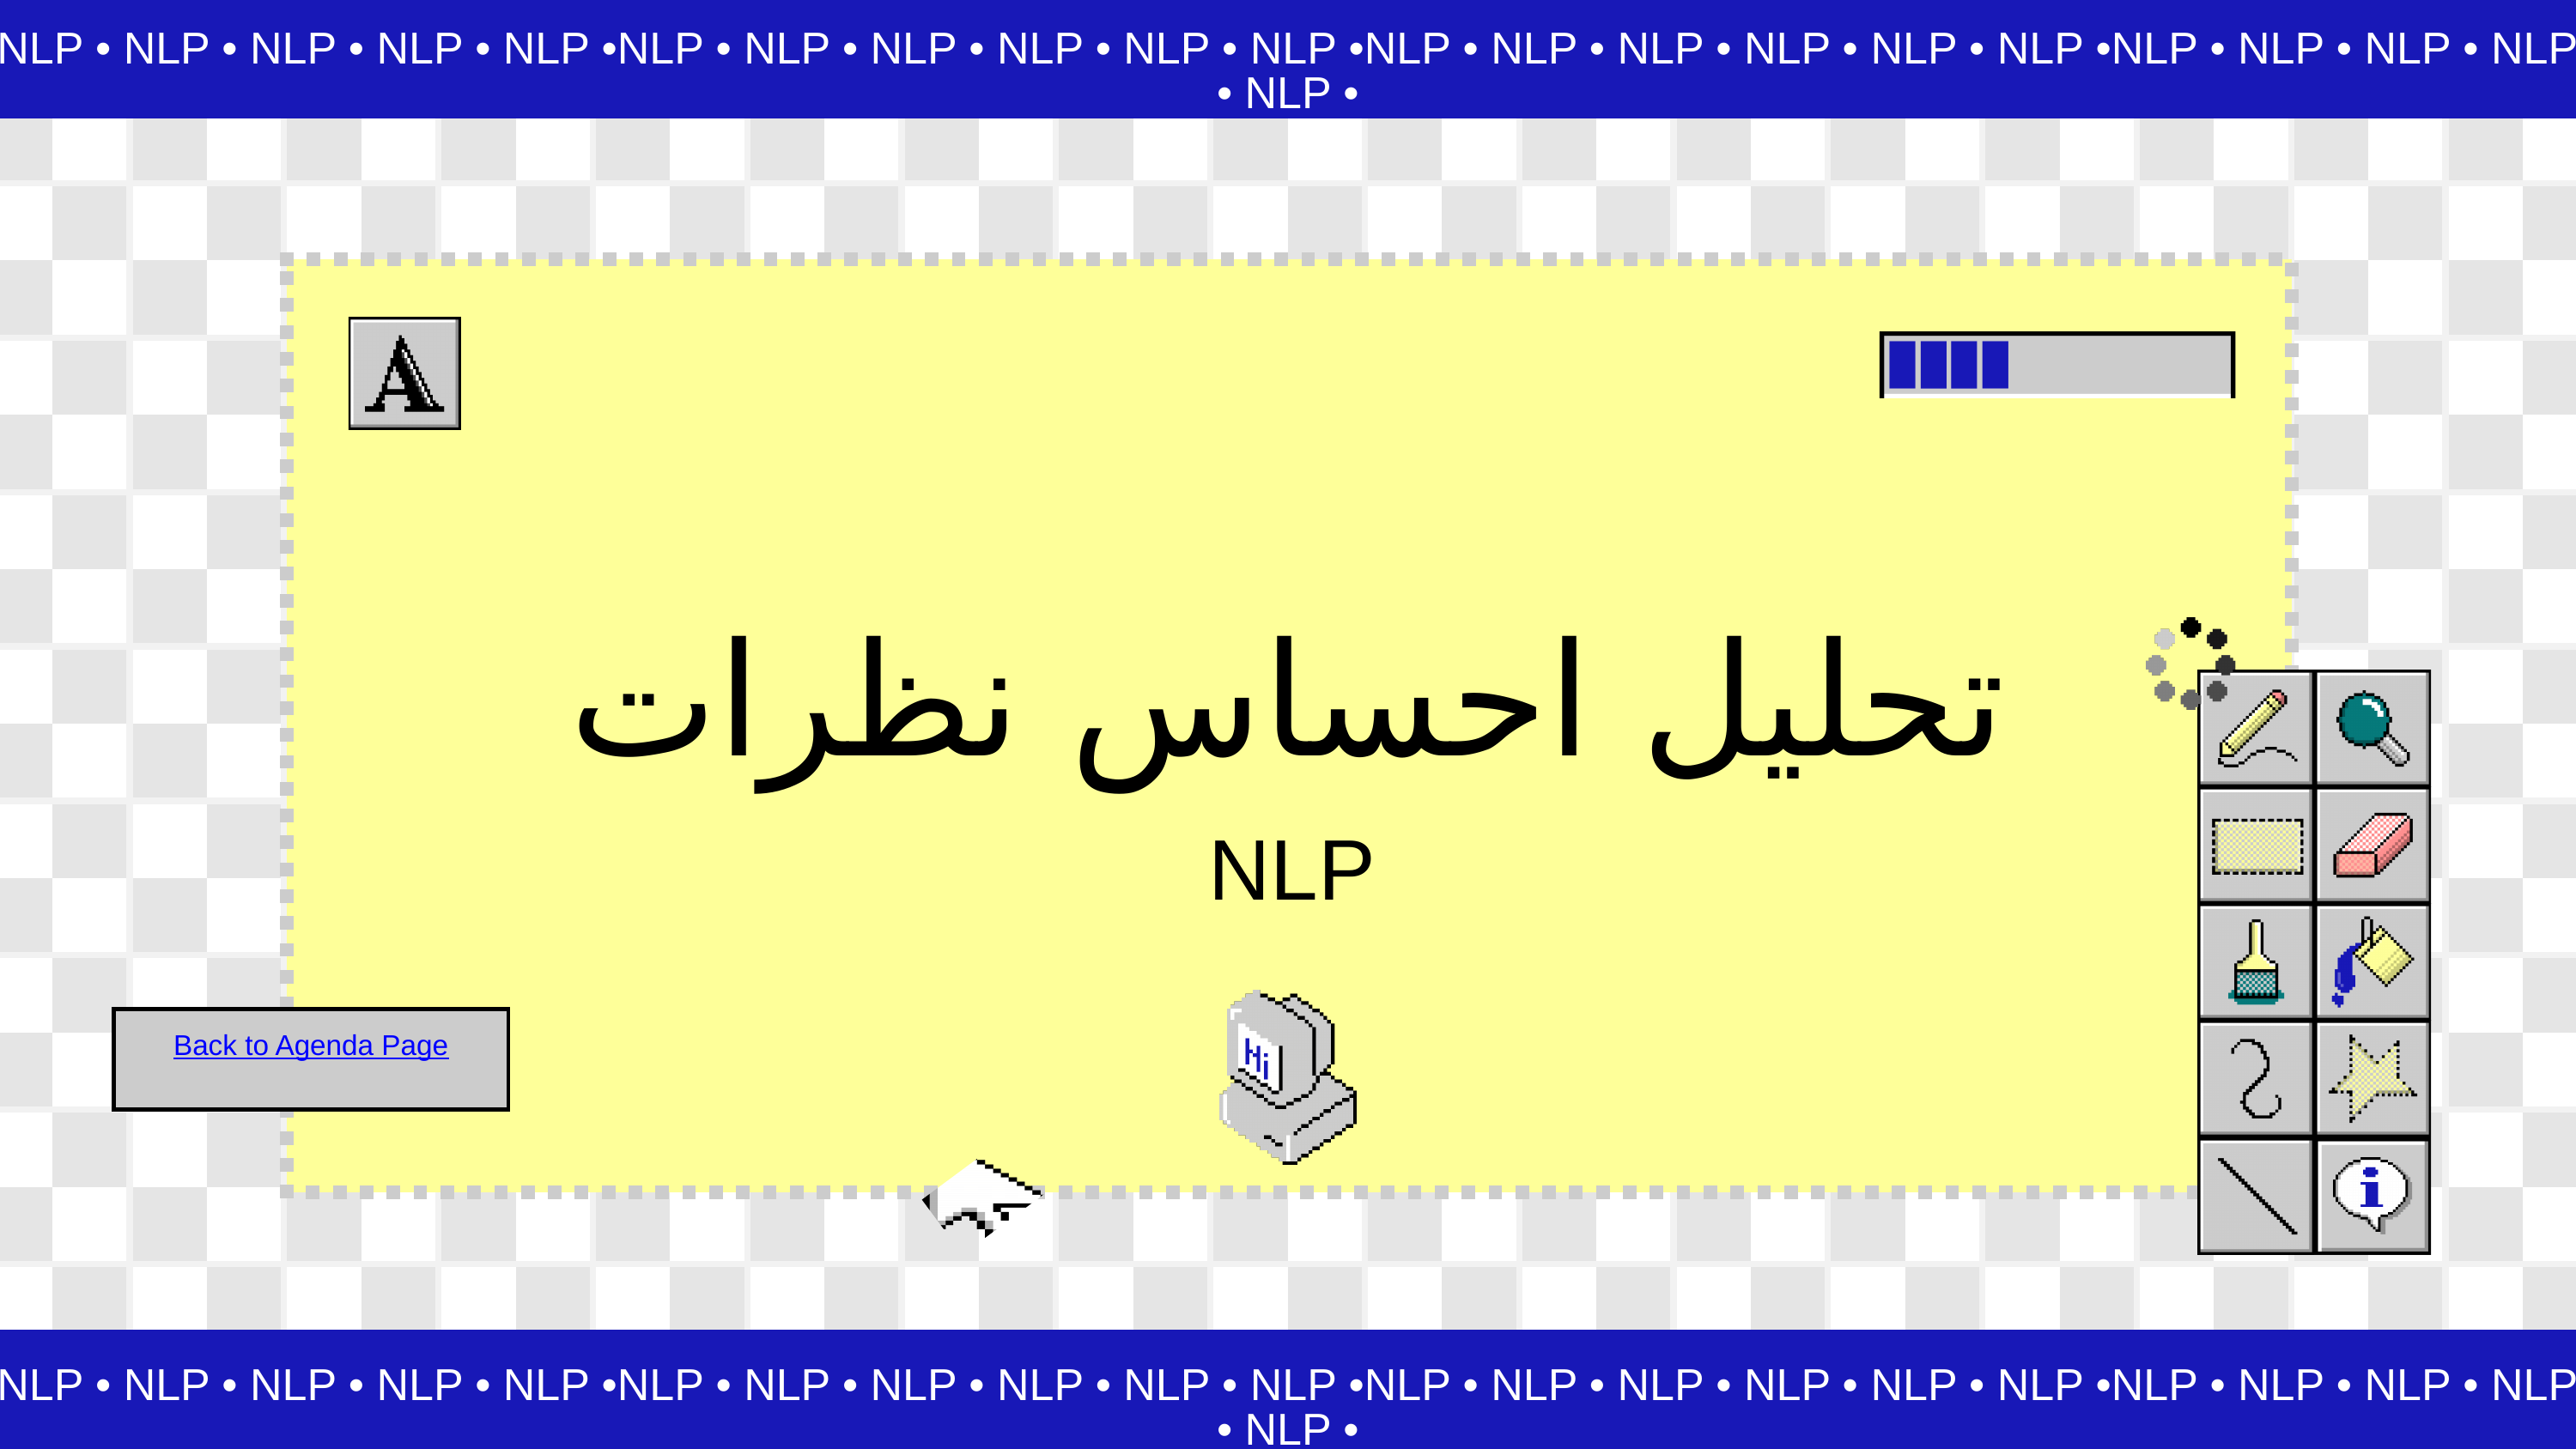

NLP • NLP • NLP • NLP • NLP • NLP •NLP • NLP • NLP • NLP • NLP • NLP •NLP • NLP • NLP • NLP • NLP • NLP •NLP • NLP • NLP • NLP • NLP • NLP •

تحلیل احساس نظرات

NLP

Back to Agenda Page

NLP • NLP • NLP • NLP • NLP • NLP •NLP • NLP • NLP • NLP • NLP • NLP •NLP • NLP • NLP • NLP • NLP • NLP •NLP • NLP • NLP • NLP • NLP • NLP •